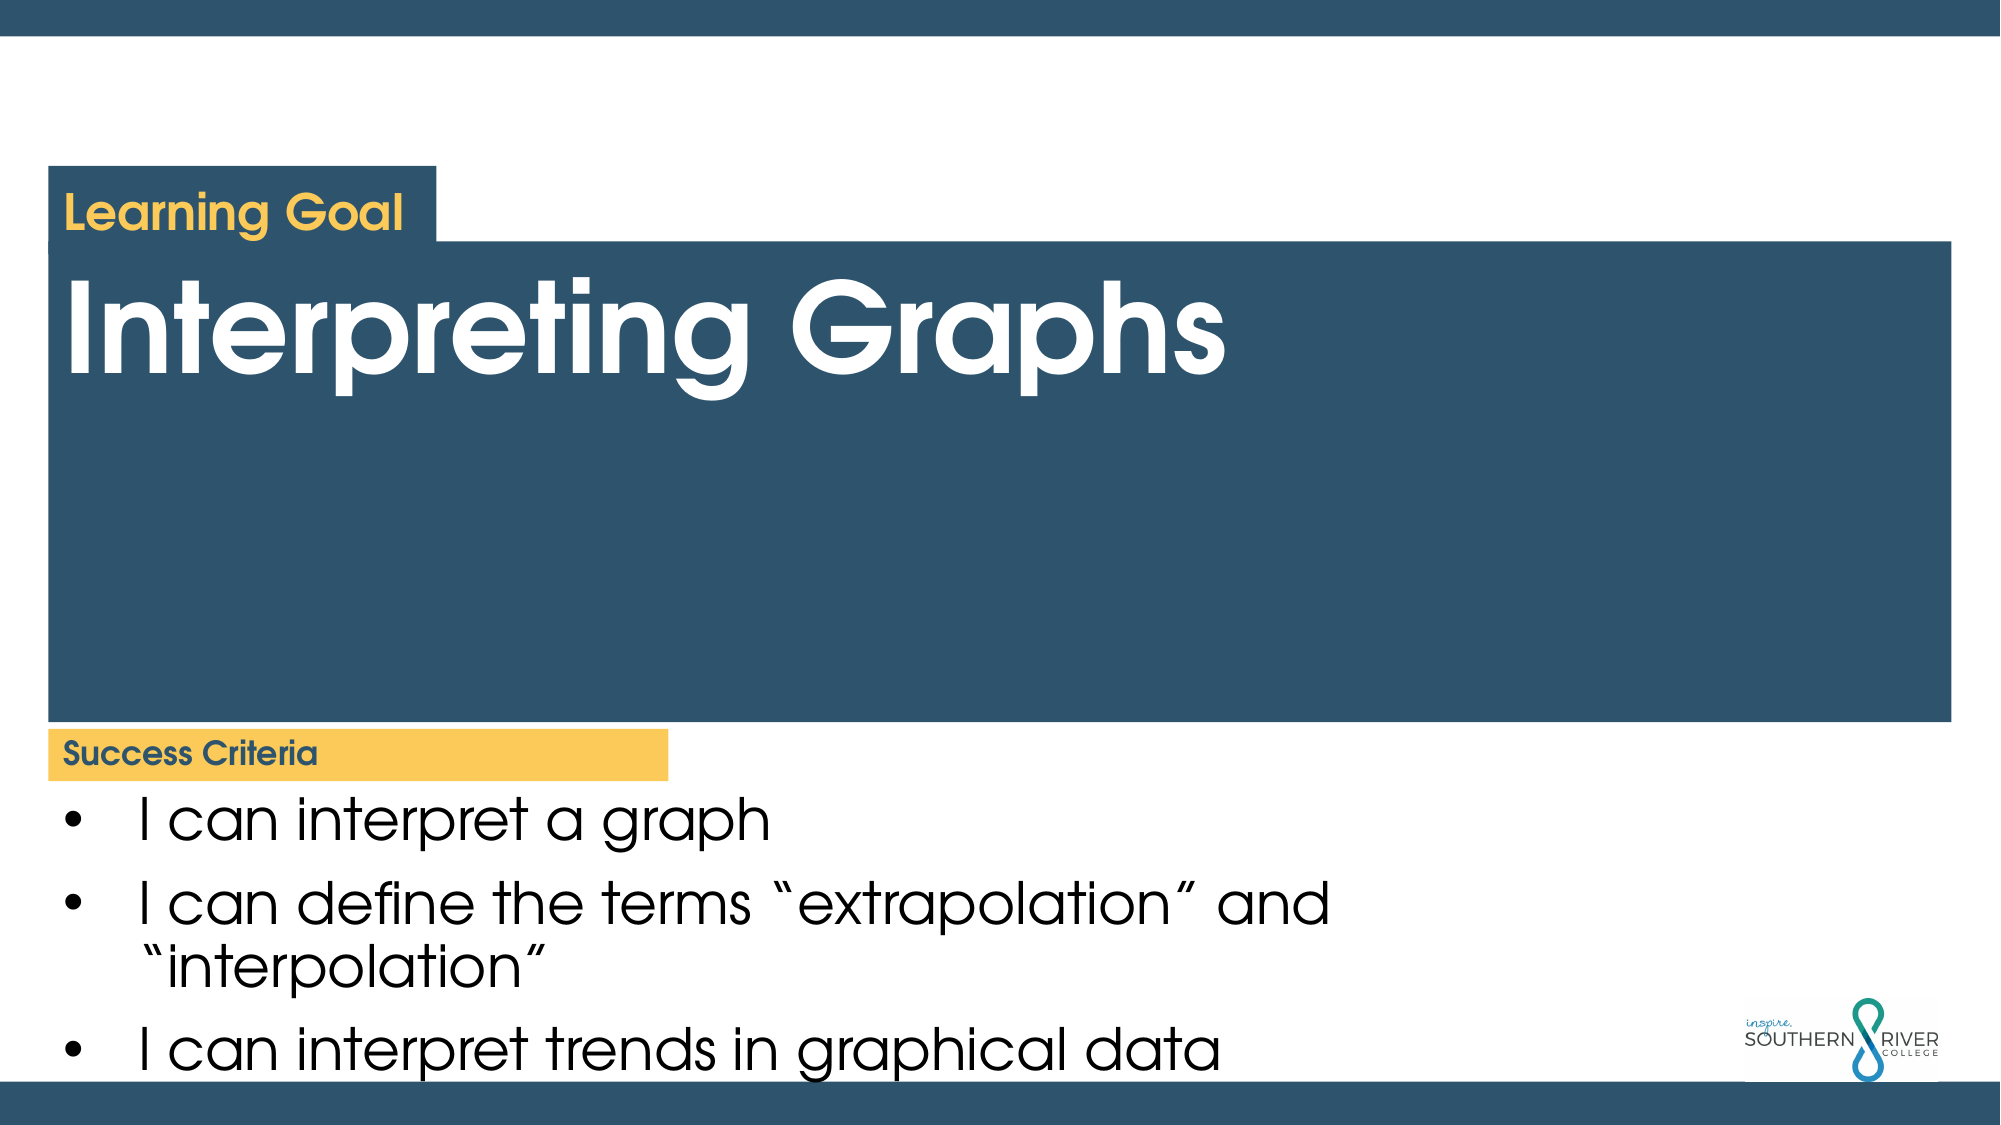

Interpreting Graphs
Success Criteria
I can interpret a graph
I can define the terms “extrapolation” and “interpolation”
I can interpret trends in graphical data